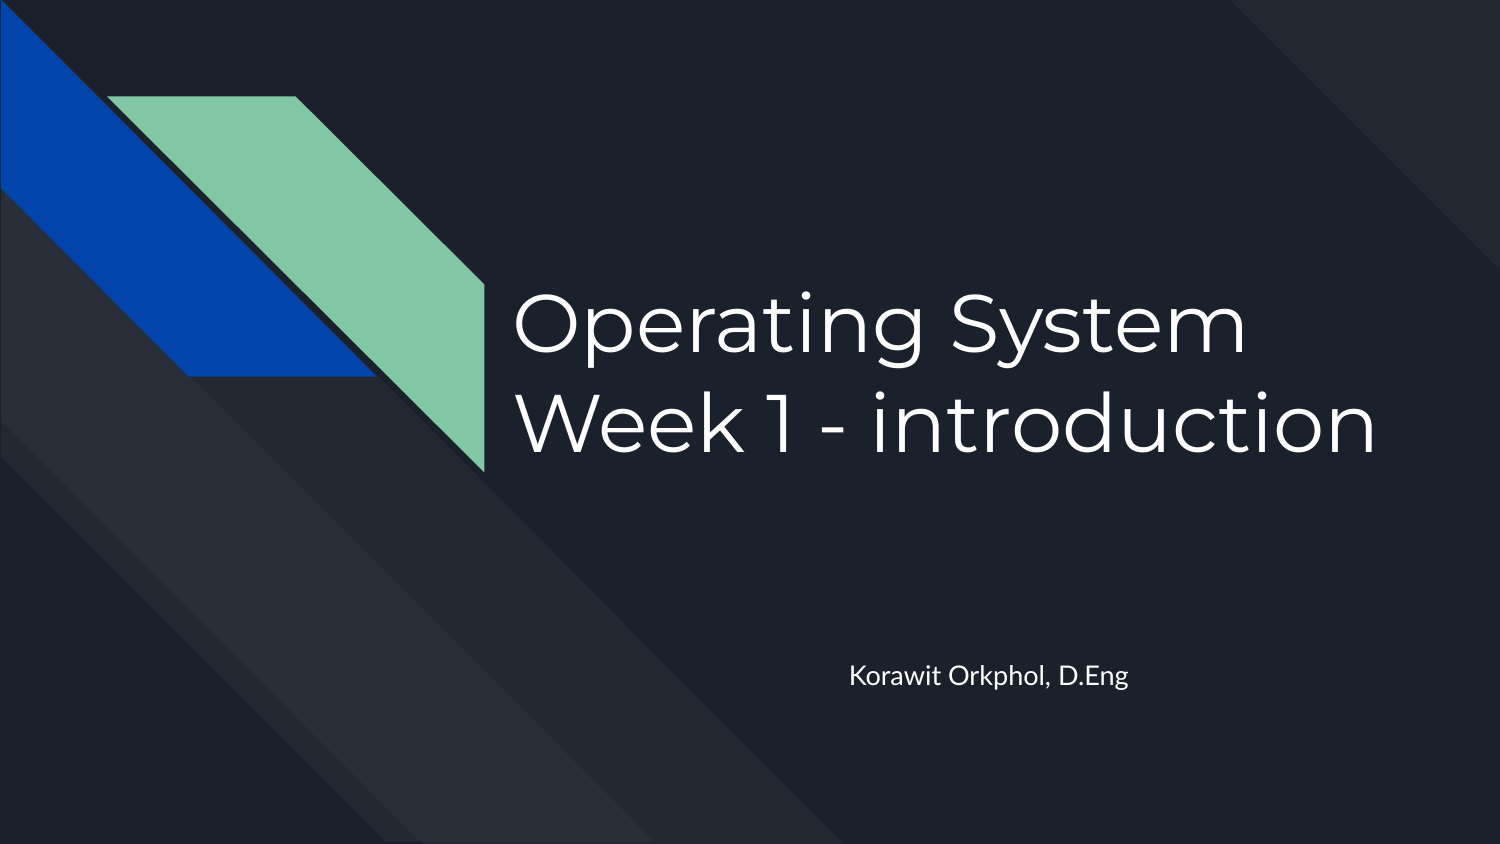

# Operating System
Week 1 - introduction
Korawit Orkphol, D.Eng